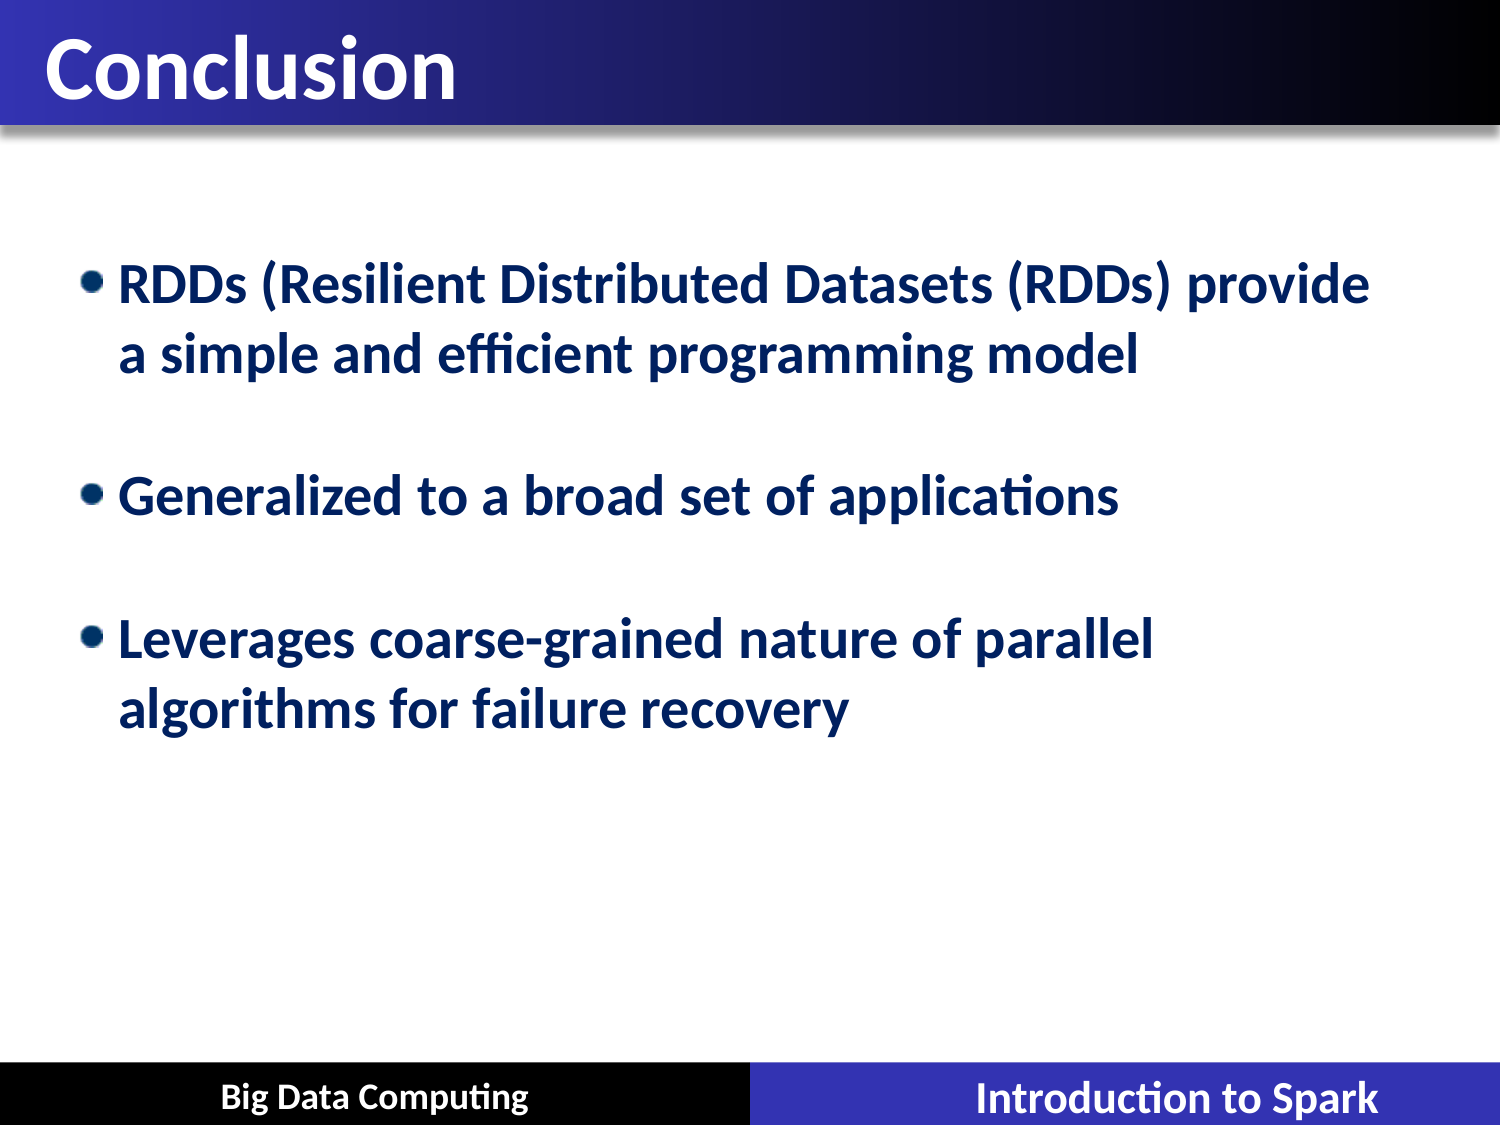

# Conclusion
RDDs (Resilient Distributed Datasets (RDDs) provide a simple and efficient programming model

Generalized to a broad set of applications

Leverages coarse-grained nature of parallel algorithms for failure recovery
Introduction to Spark
Big Data Computing